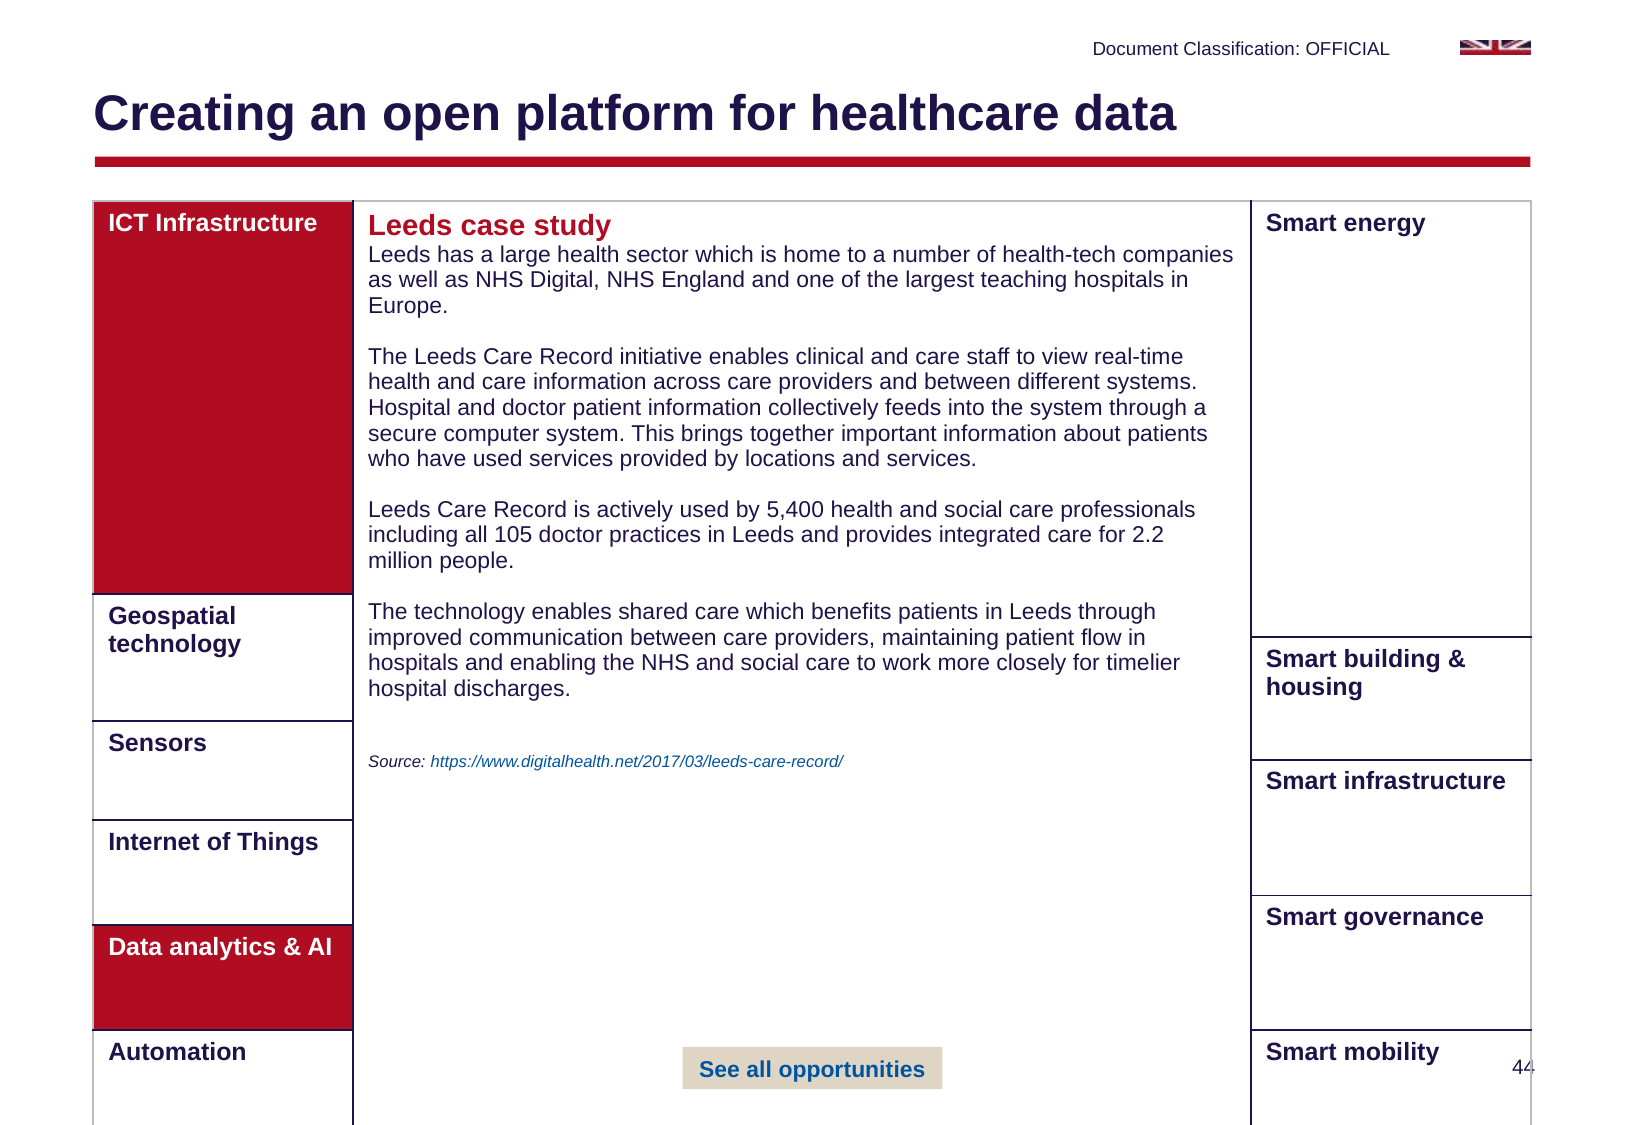

# Creating an open platform for healthcare data
| ICT Infrastructure | Leeds case study Leeds has a large health sector which is home to a number of health-tech companies as well as NHS Digital, NHS England and one of the largest teaching hospitals in Europe. The Leeds Care Record initiative enables clinical and care staff to view real-time health and care information across care providers and between different systems. Hospital and doctor patient information collectively feeds into the system through a secure computer system. This brings together important information about patients who have used services provided by locations and services. Leeds Care Record is actively used by 5,400 health and social care professionals including all 105 doctor practices in Leeds and provides integrated care for 2.2 million people. The technology enables shared care which benefits patients in Leeds through improved communication between care providers, maintaining patient flow in hospitals and enabling the NHS and social care to work more closely for timelier hospital discharges. Source: https://www.digitalhealth.net/2017/03/leeds-care-record/ | Smart energy |
| --- | --- | --- |
| Geospatial technology |  | Smart building & housing |
|  |  | Smart building & housing |
| Sensors |  | Smart infrastructure |
|  |  | Smart infrastructure |
| Internet of Things |  | Smart governance |
|  |  | Smart governance |
| Data analytics & AI |  | Smart governance |
| Automation |  | Smart mobility |
| Blockchain |  | Smart health |
See all opportunities